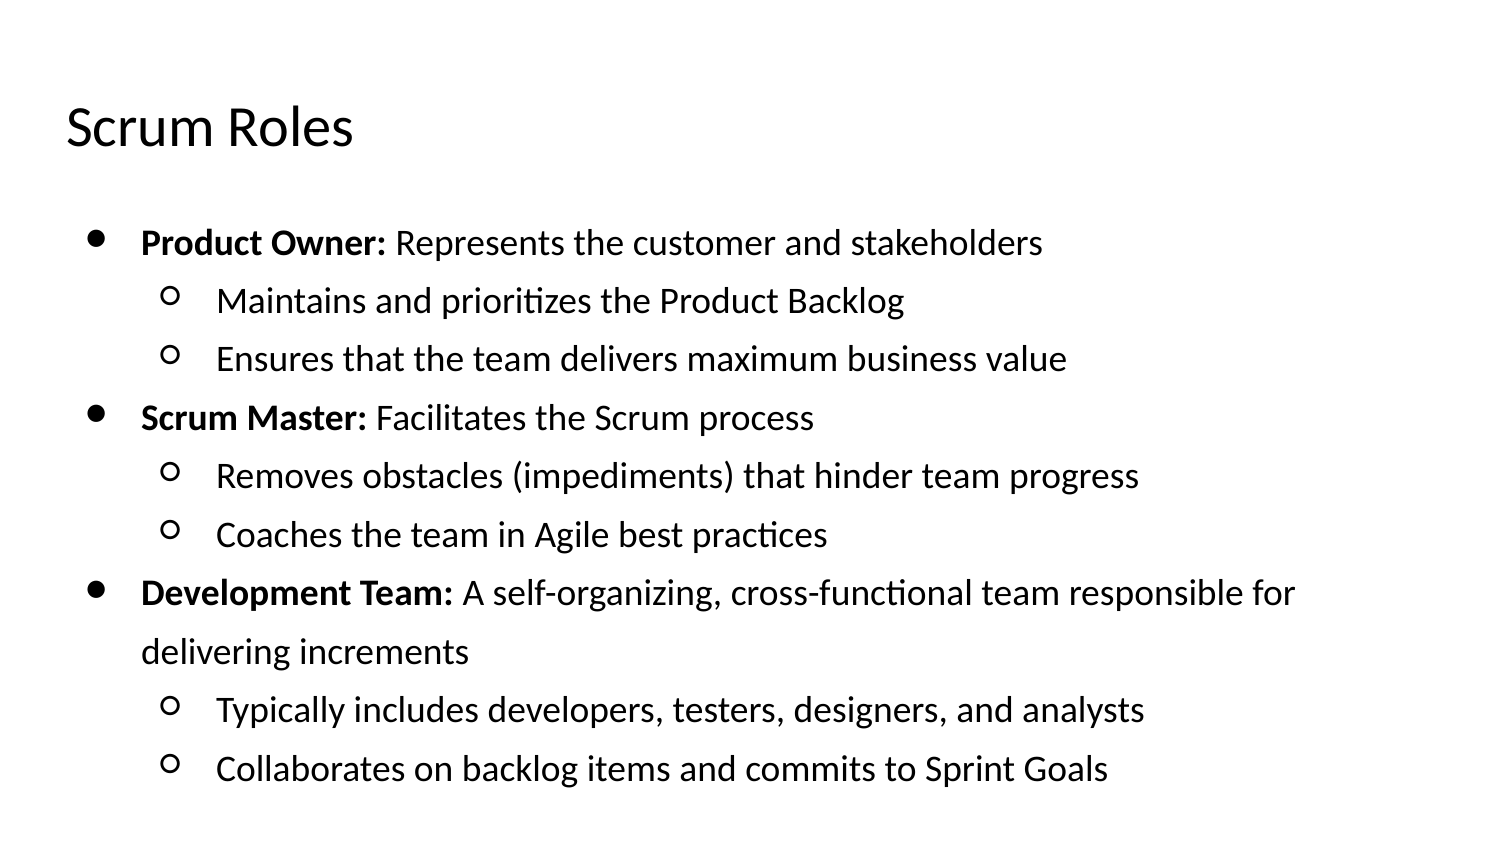

# Scrum Roles
Product Owner: Represents the customer and stakeholders
Maintains and prioritizes the Product Backlog
Ensures that the team delivers maximum business value
Scrum Master: Facilitates the Scrum process
Removes obstacles (impediments) that hinder team progress
Coaches the team in Agile best practices
Development Team: A self-organizing, cross-functional team responsible for delivering increments
Typically includes developers, testers, designers, and analysts
Collaborates on backlog items and commits to Sprint Goals